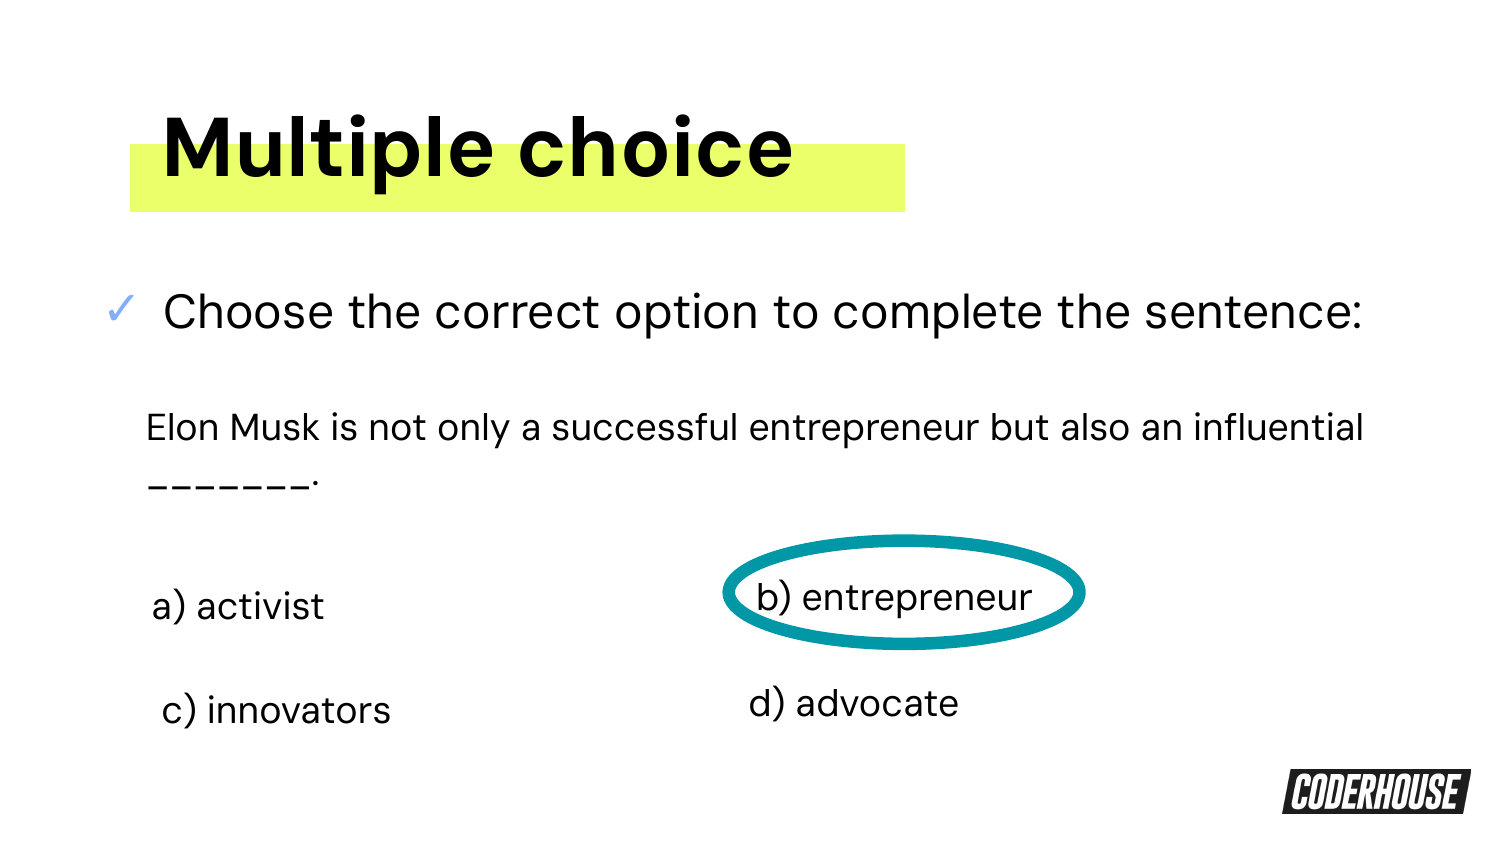

Multiple choice

Choose the correct option to complete the sentence:

Elon Musk is not only a successful entrepreneur but also an influential _______.

b) entrepreneur

a) activist
d) advocate
c) innovators